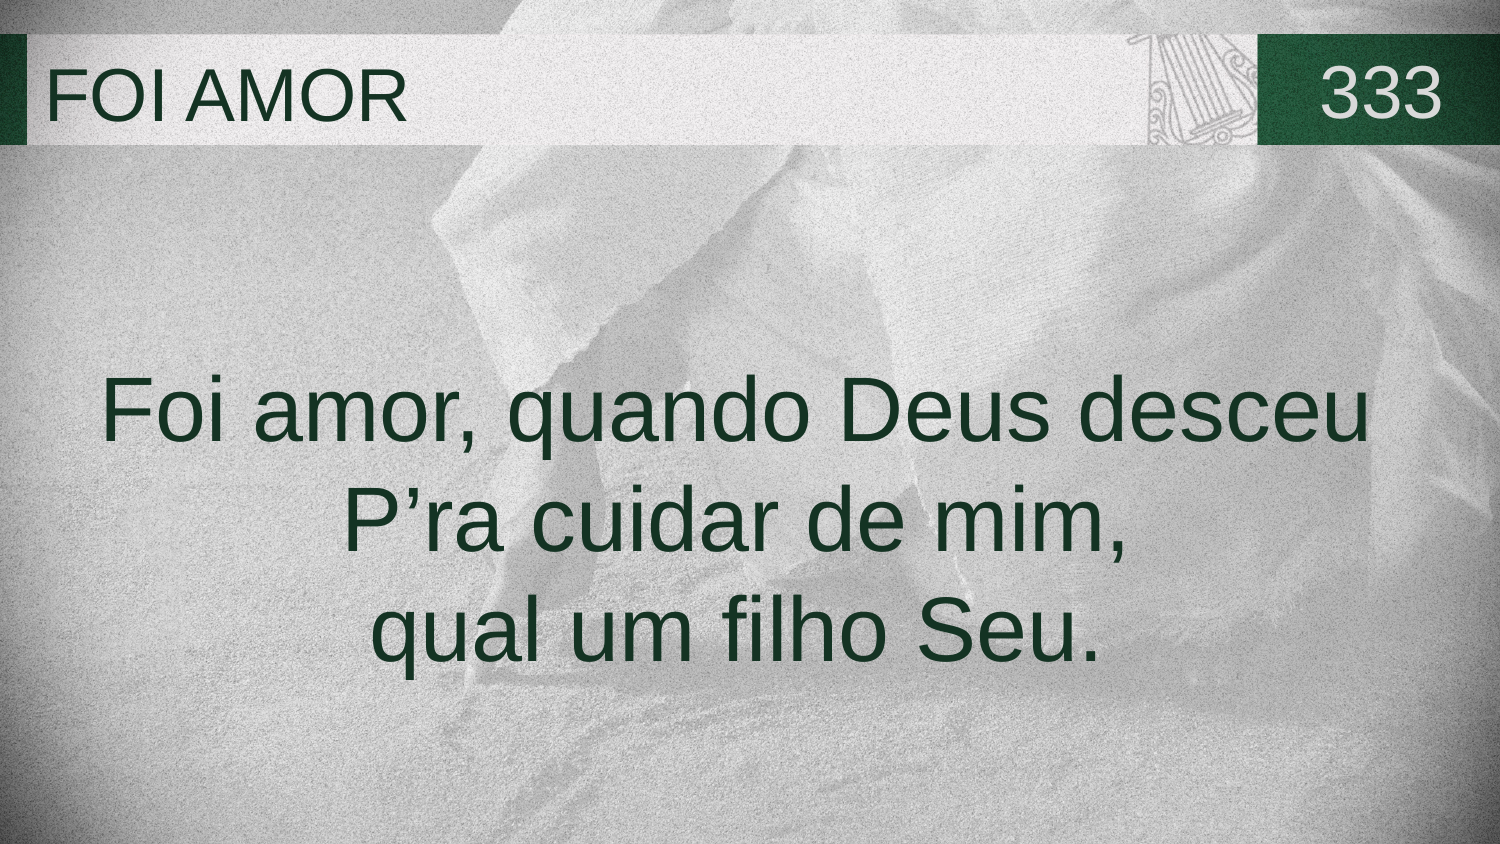

# FOI AMOR
333
Foi amor, quando Deus desceu
P’ra cuidar de mim,
qual um filho Seu.